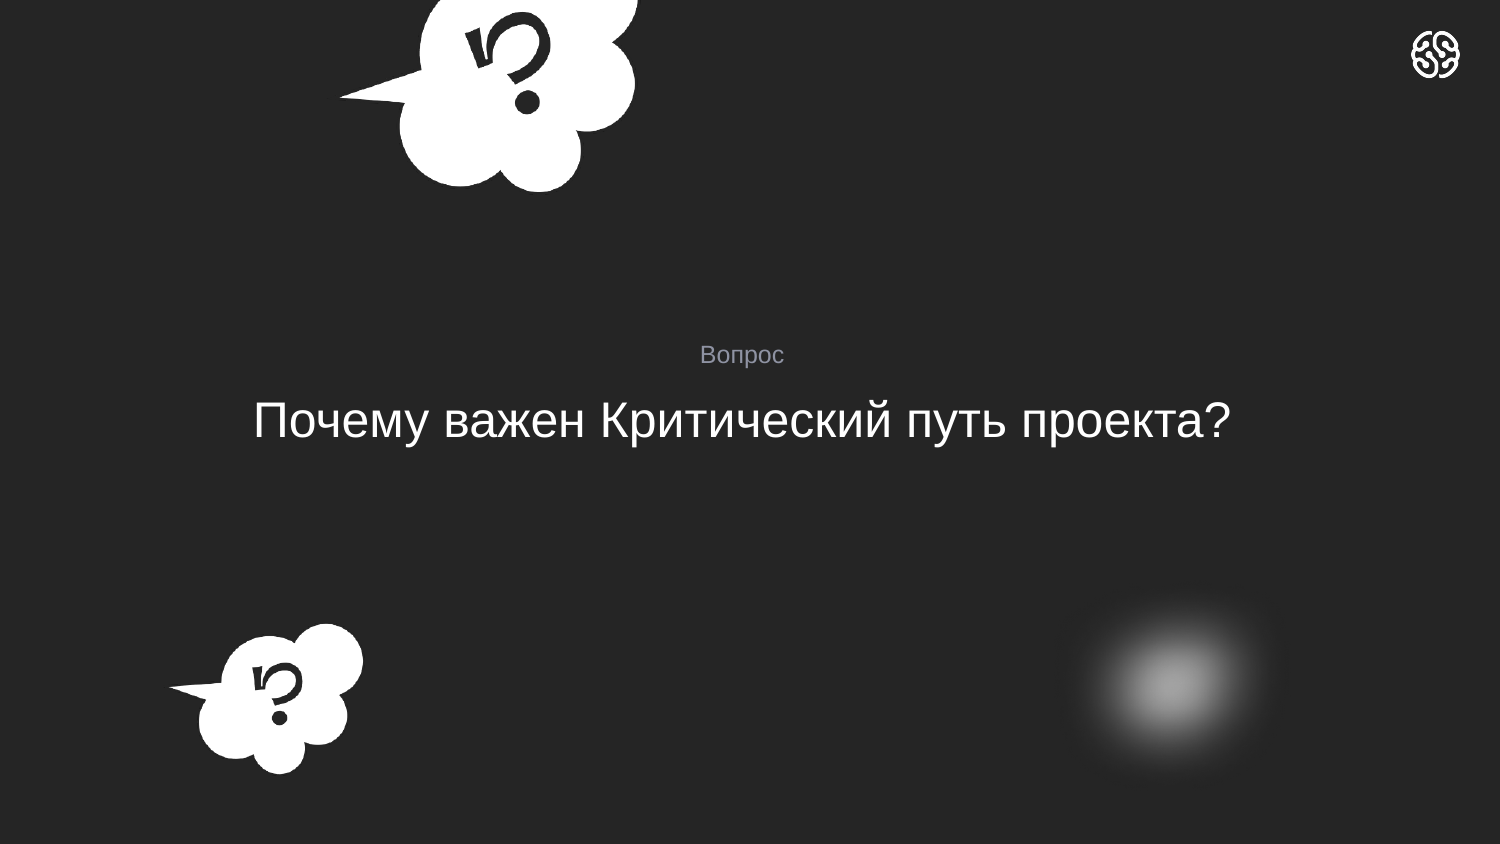

Вопрос
# Почему важен Критический путь проекта?